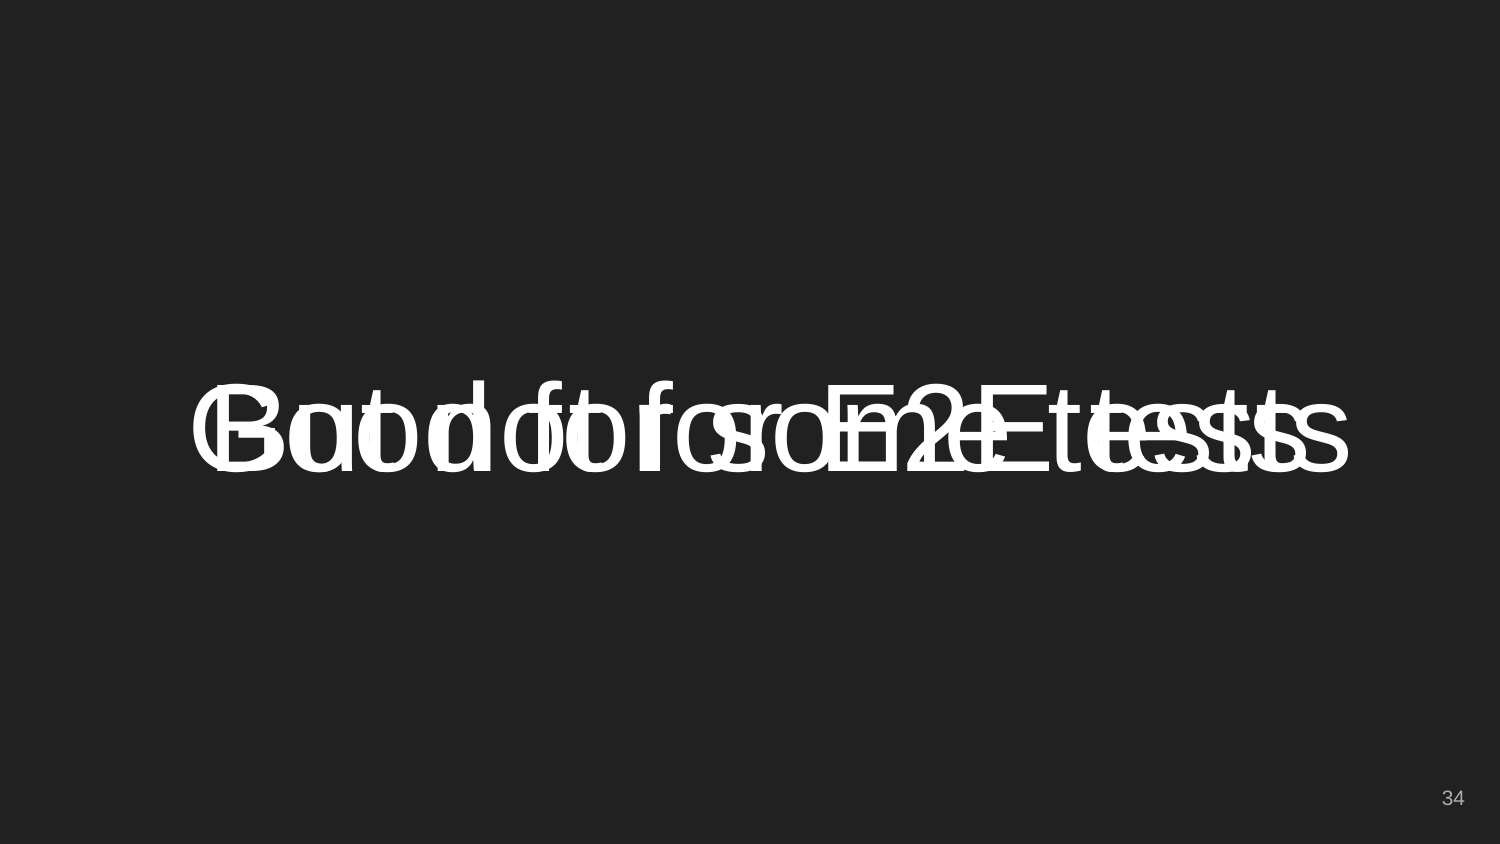

# Good for some tests
But not for E2E tests
34